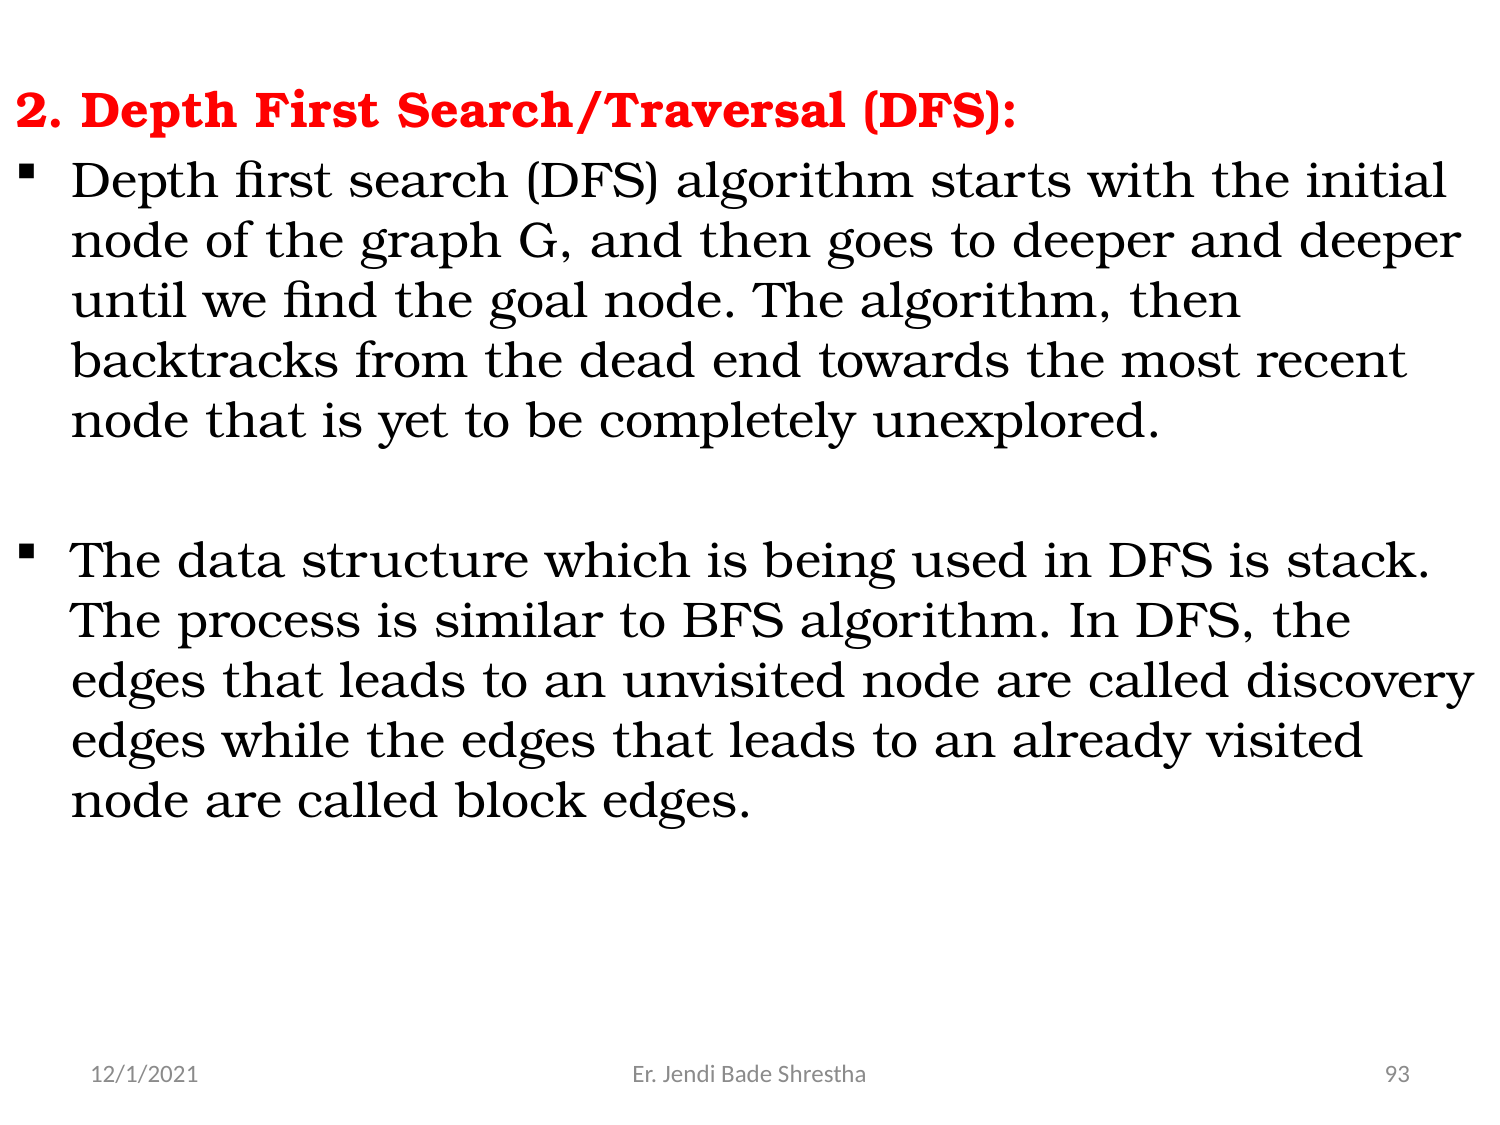

2. Depth First Search/Traversal (DFS):
Depth first search (DFS) algorithm starts with the initial node of the graph G, and then goes to deeper and deeper until we find the goal node. The algorithm, then backtracks from the dead end towards the most recent node that is yet to be completely unexplored.

The data structure which is being used in DFS is stack. The process is similar to BFS algorithm. In DFS, the edges that leads to an unvisited node are called discovery edges while the edges that leads to an already visited node are called block edges.

12/1/2021
Er. Jendi Bade Shrestha
93